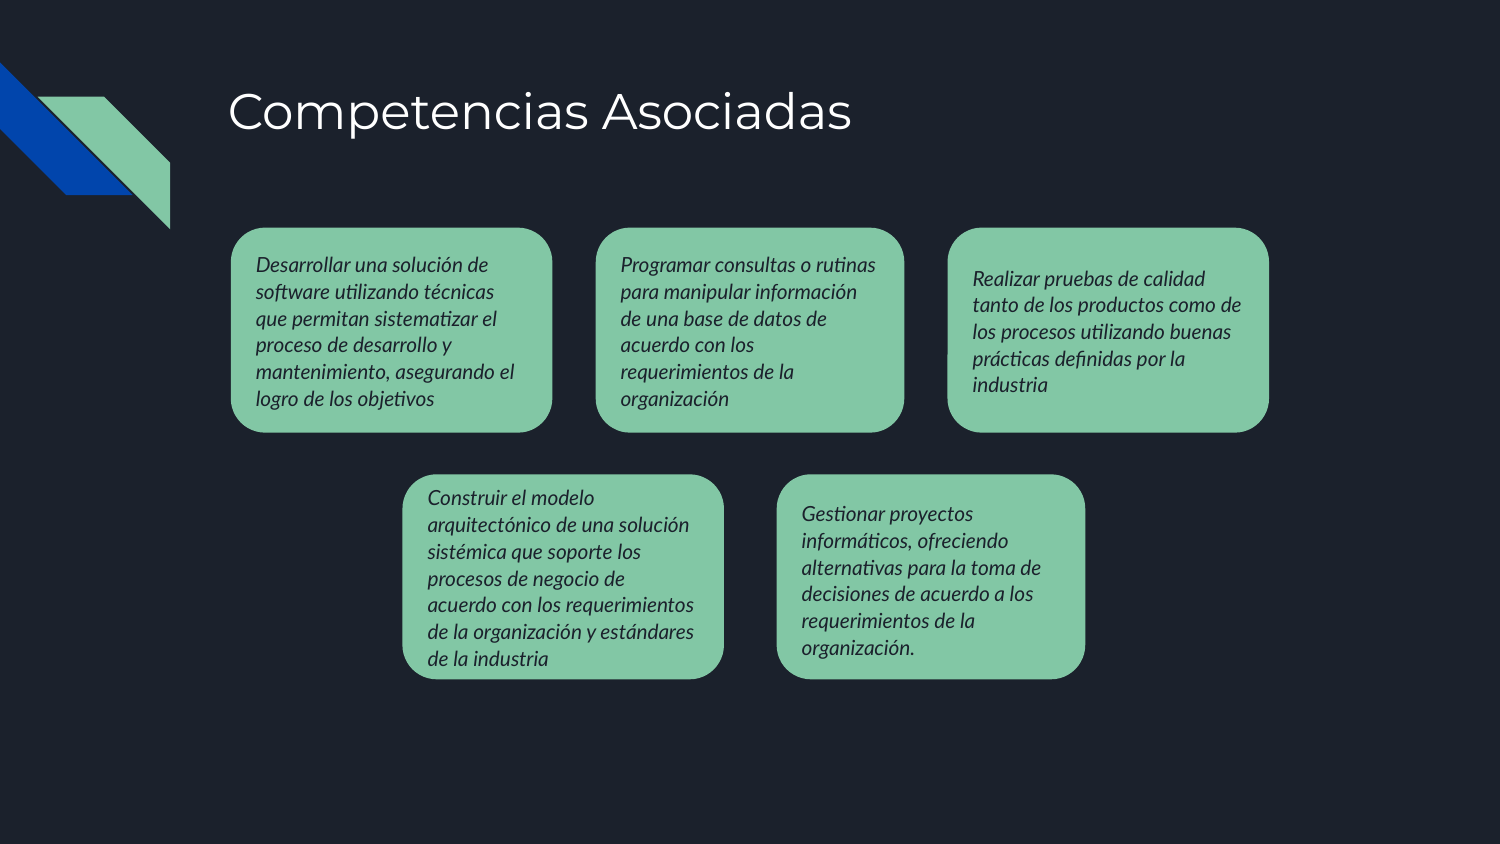

# Competencias Asociadas
Desarrollar una solución de software utilizando técnicas que permitan sistematizar el proceso de desarrollo y mantenimiento, asegurando el logro de los objetivos
Programar consultas o rutinas para manipular información de una base de datos de acuerdo con los requerimientos de la organización
Realizar pruebas de calidad tanto de los productos como de los procesos utilizando buenas prácticas definidas por la industria
Construir el modelo arquitectónico de una solución sistémica que soporte los procesos de negocio de acuerdo con los requerimientos de la organización y estándares de la industria
Gestionar proyectos informáticos, ofreciendo alternativas para la toma de decisiones de acuerdo a los requerimientos de la organización.